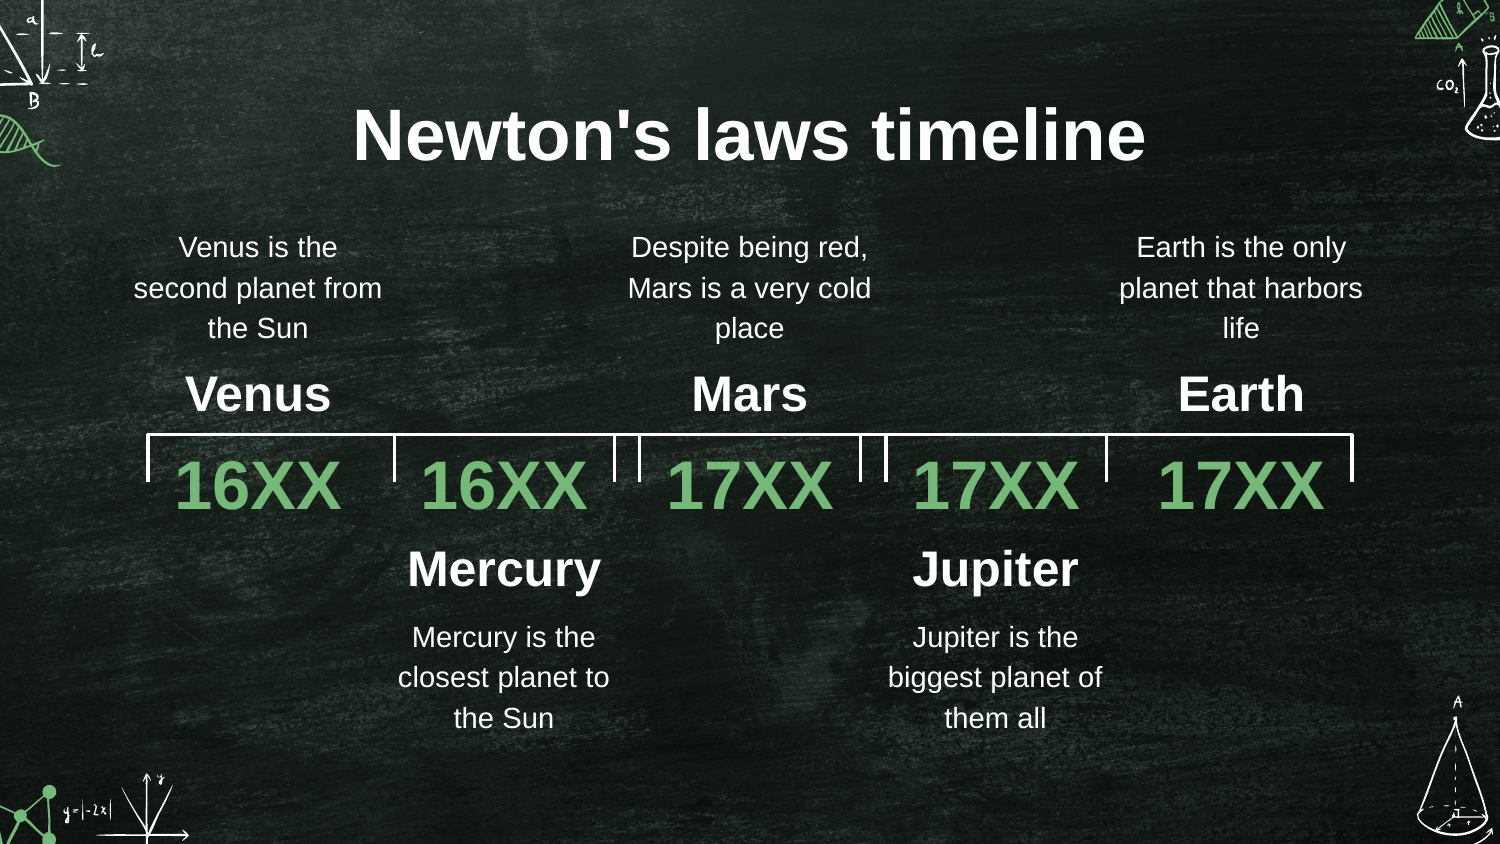

# Newton's laws timeline
Venus is the second planet from the Sun
Despite being red, Mars is a very cold place
Earth is the only planet that harbors life
Venus
Mars
Earth
16XX
16XX
17XX
17XX
17XX
Mercury
Jupiter
Mercury is the closest planet to the Sun
Jupiter is the biggest planet of them all